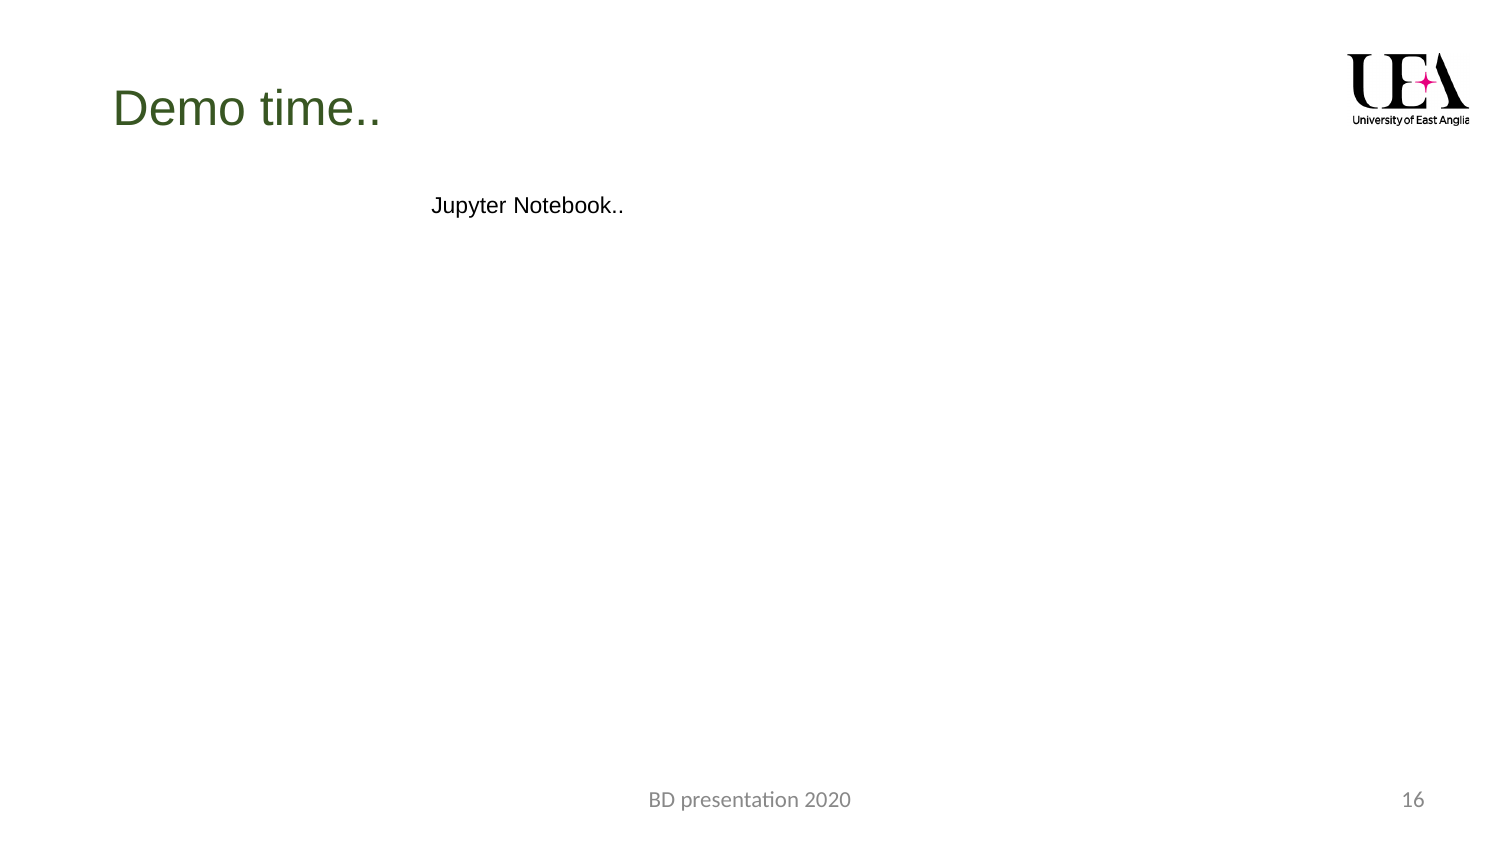

# Demo time..
Jupyter Notebook..

BD presentation 2020
16